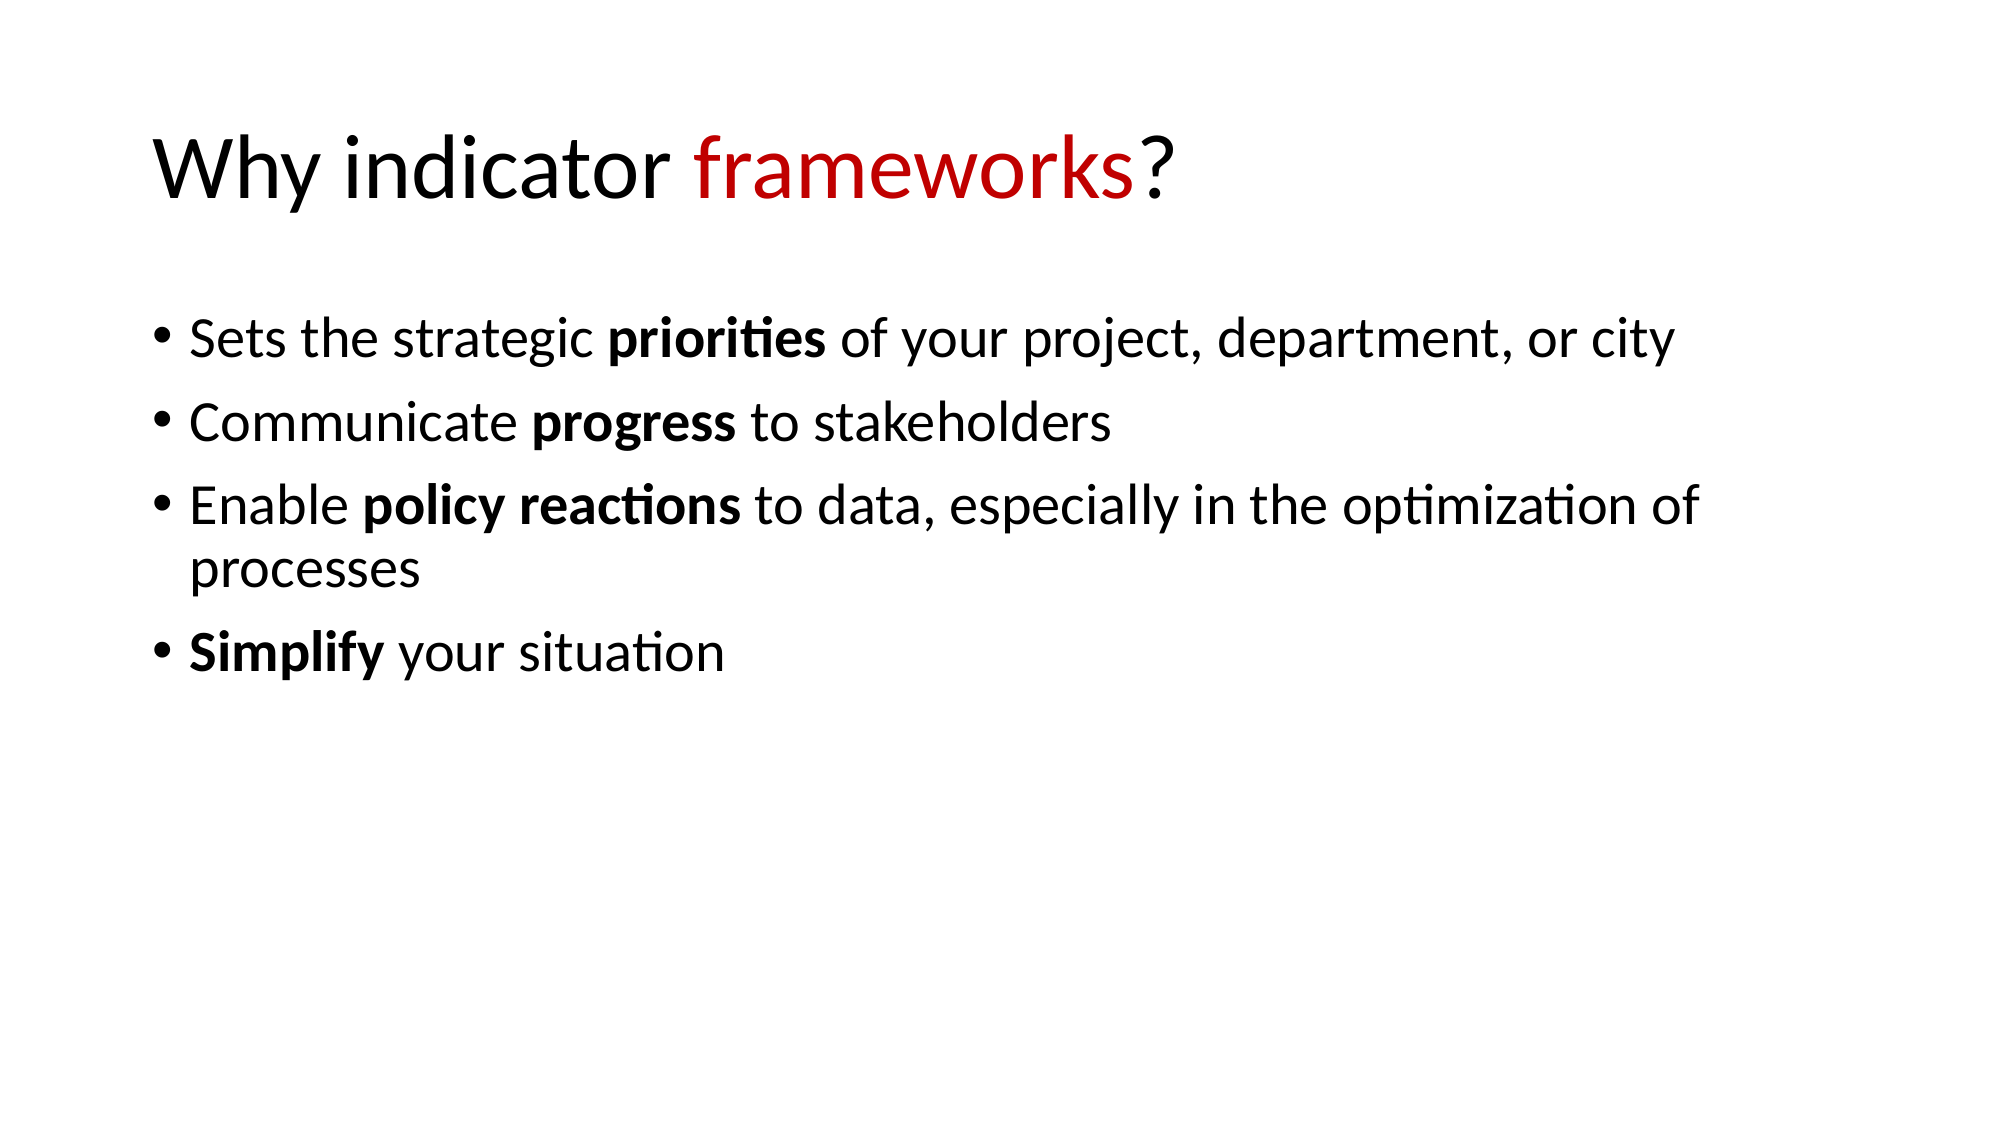

# Why indicator frameworks?
Sets the strategic priorities of your project, department, or city
Communicate progress to stakeholders
Enable policy reactions to data, especially in the optimization of processes
Simplify your situation